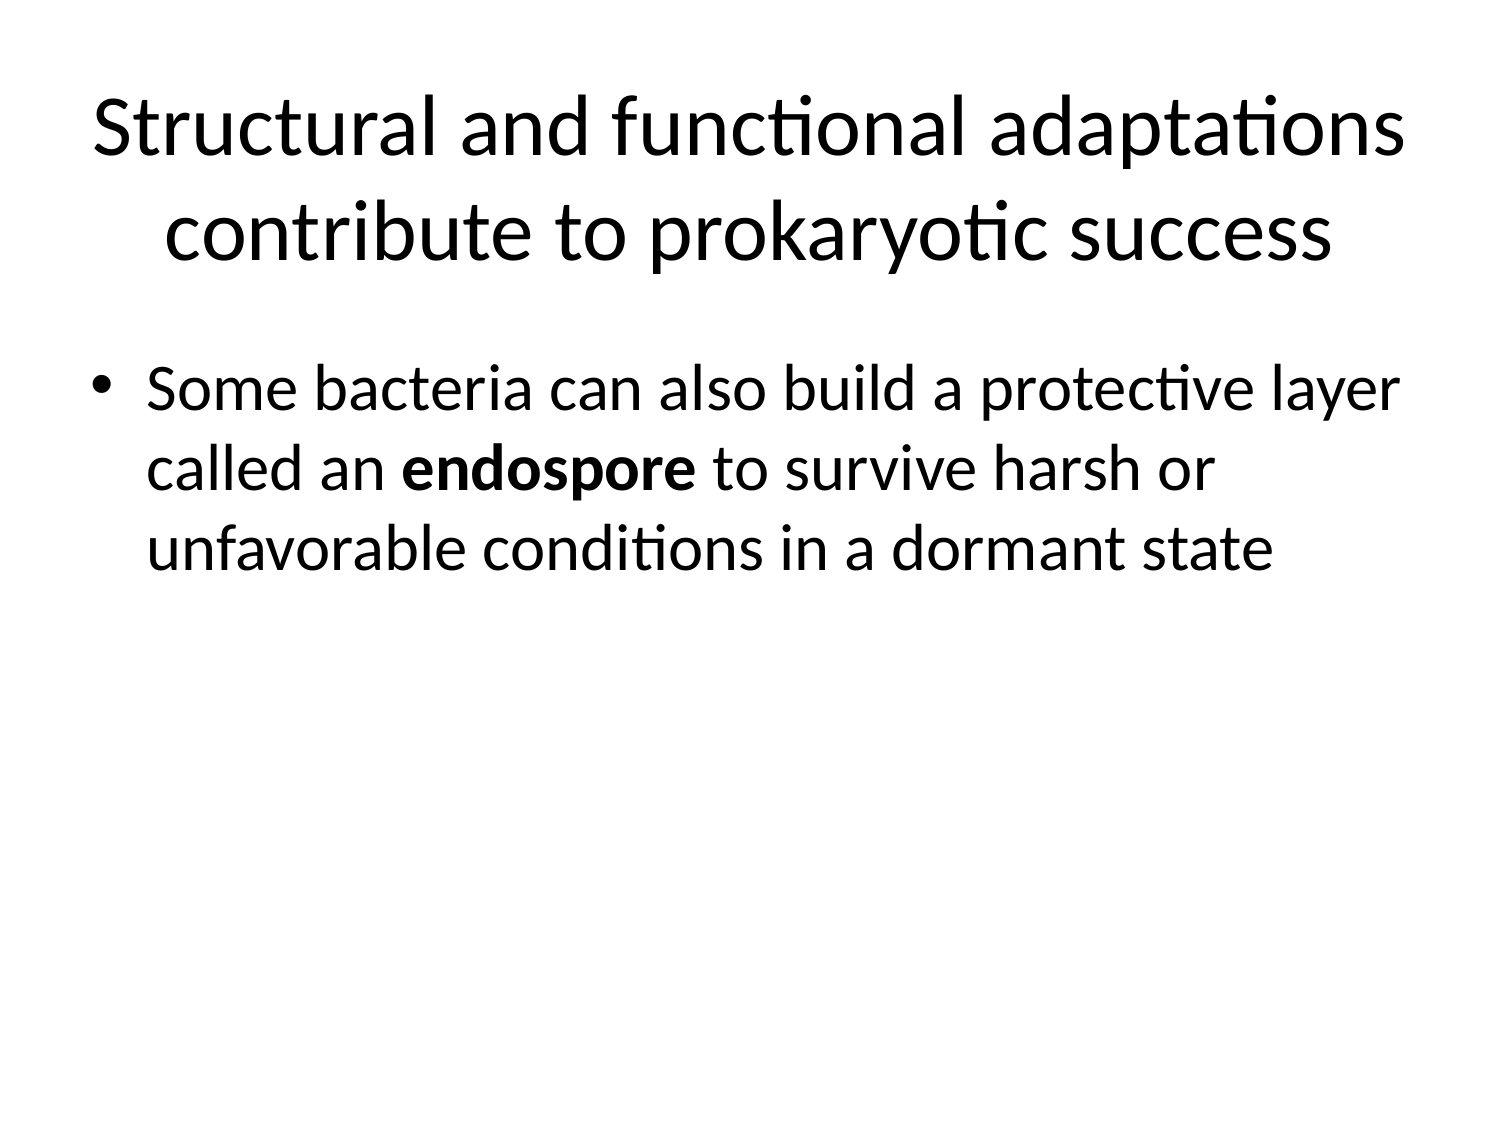

# Structural and functional adaptations contribute to prokaryotic success
Some bacteria can also build a protective layer called an endospore to survive harsh or unfavorable conditions in a dormant state